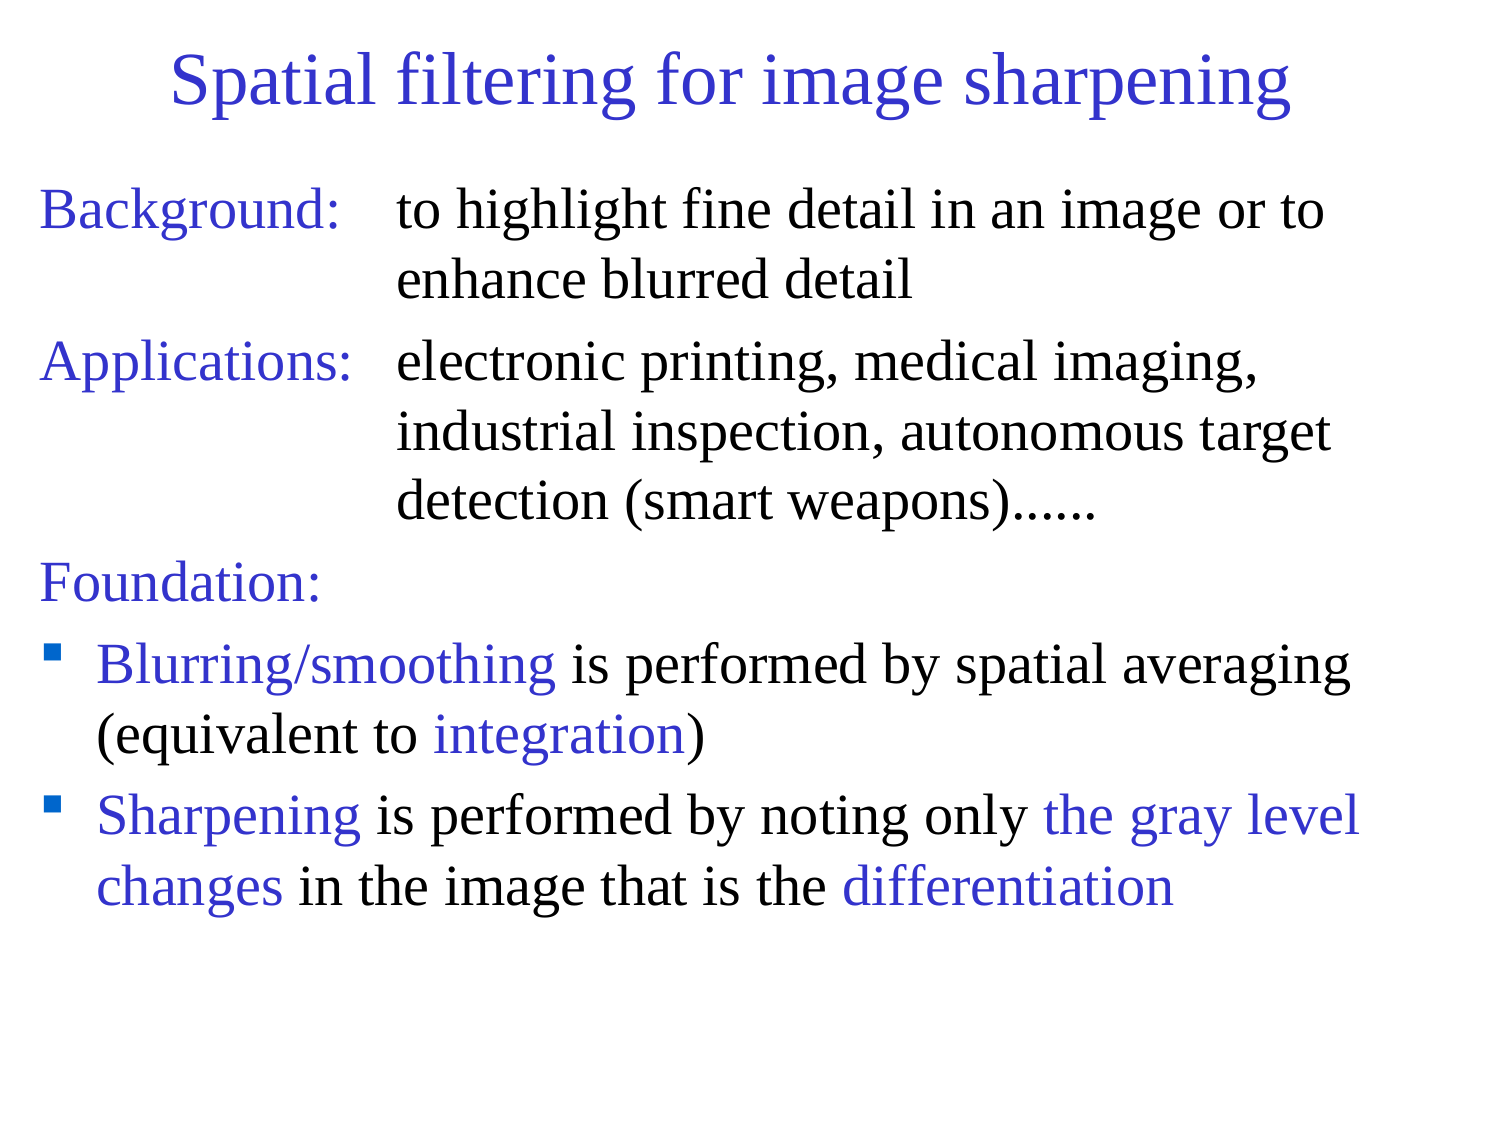

# Spatial filtering for image sharpening
Background: 	to highlight fine detail in an image or to 			enhance blurred detail
Applications: 	electronic printing, medical imaging, 				industrial inspection, autonomous target 			detection (smart weapons)......
Foundation:
Blurring/smoothing is performed by spatial averaging (equivalent to integration)
Sharpening is performed by noting only the gray level changes in the image that is the differentiation